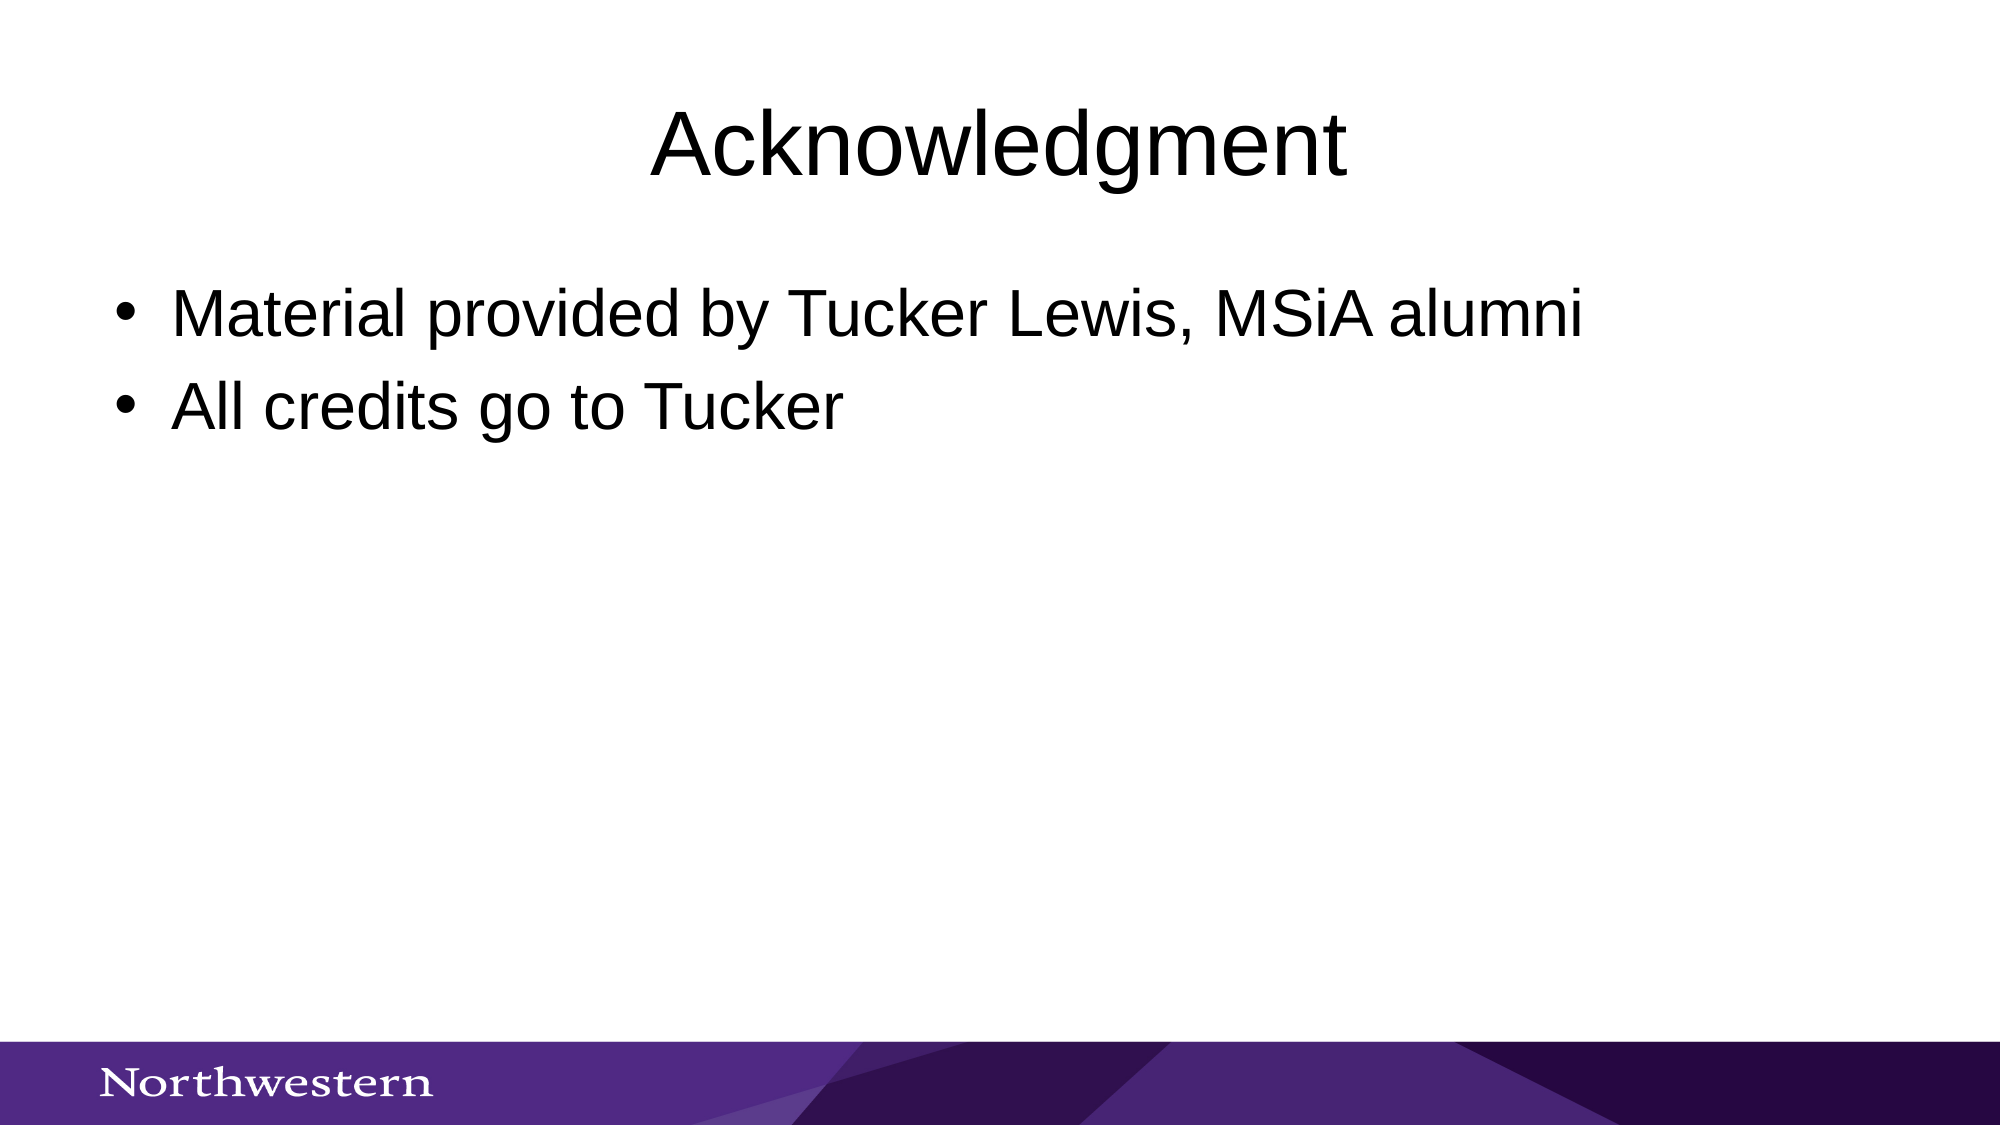

# Acknowledgment
Material provided by Tucker Lewis, MSiA alumni
All credits go to Tucker